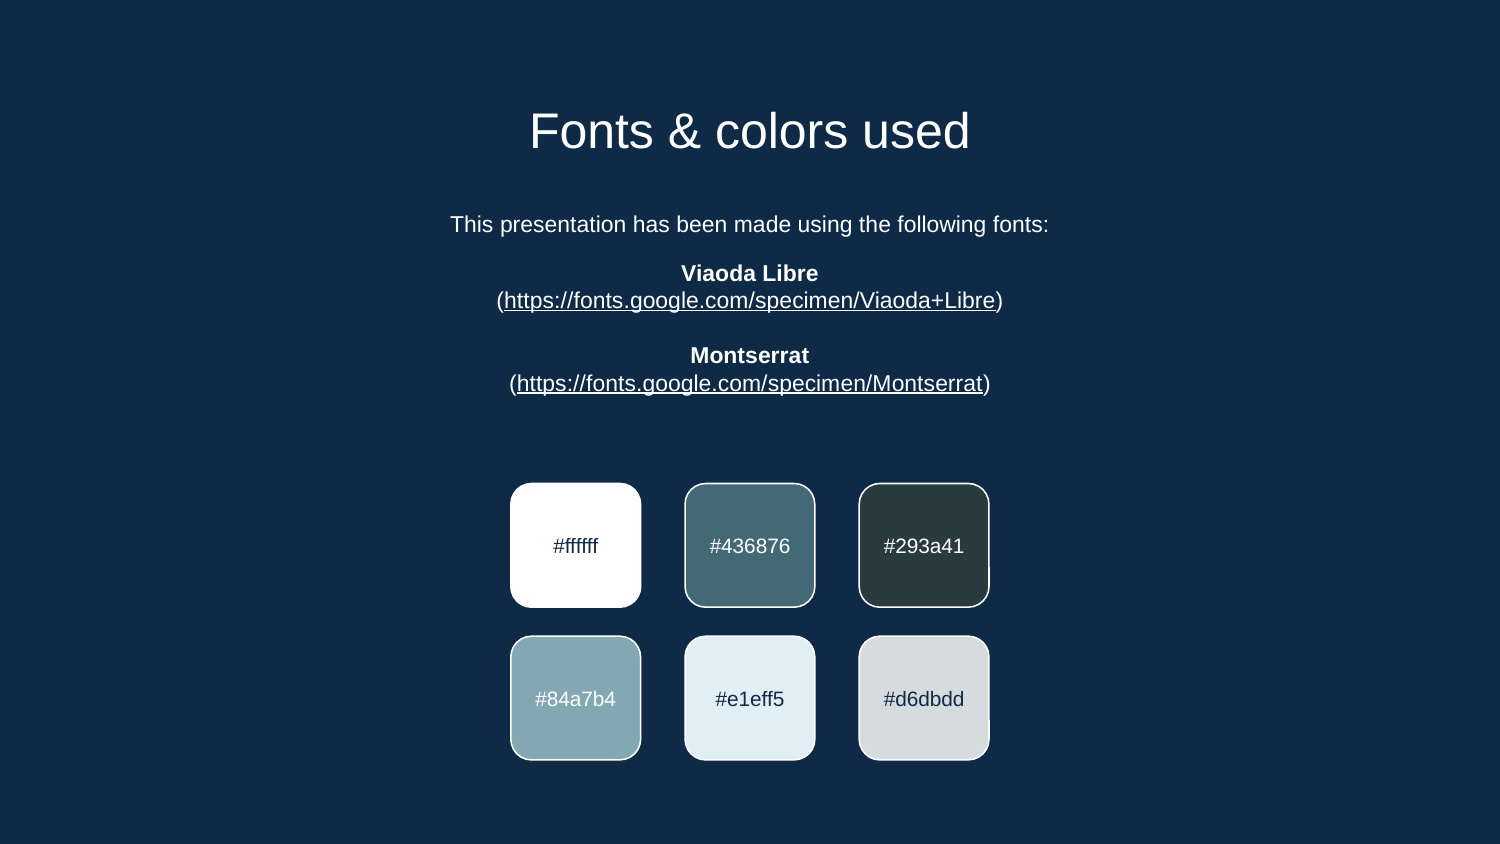

# Fonts & colors used
This presentation has been made using the following fonts:
Viaoda Libre
(https://fonts.google.com/specimen/Viaoda+Libre)

Montserrat
(https://fonts.google.com/specimen/Montserrat)

#ffffff
#436876
#293a41

#84a7b4
#e1eff5
#d6dbdd